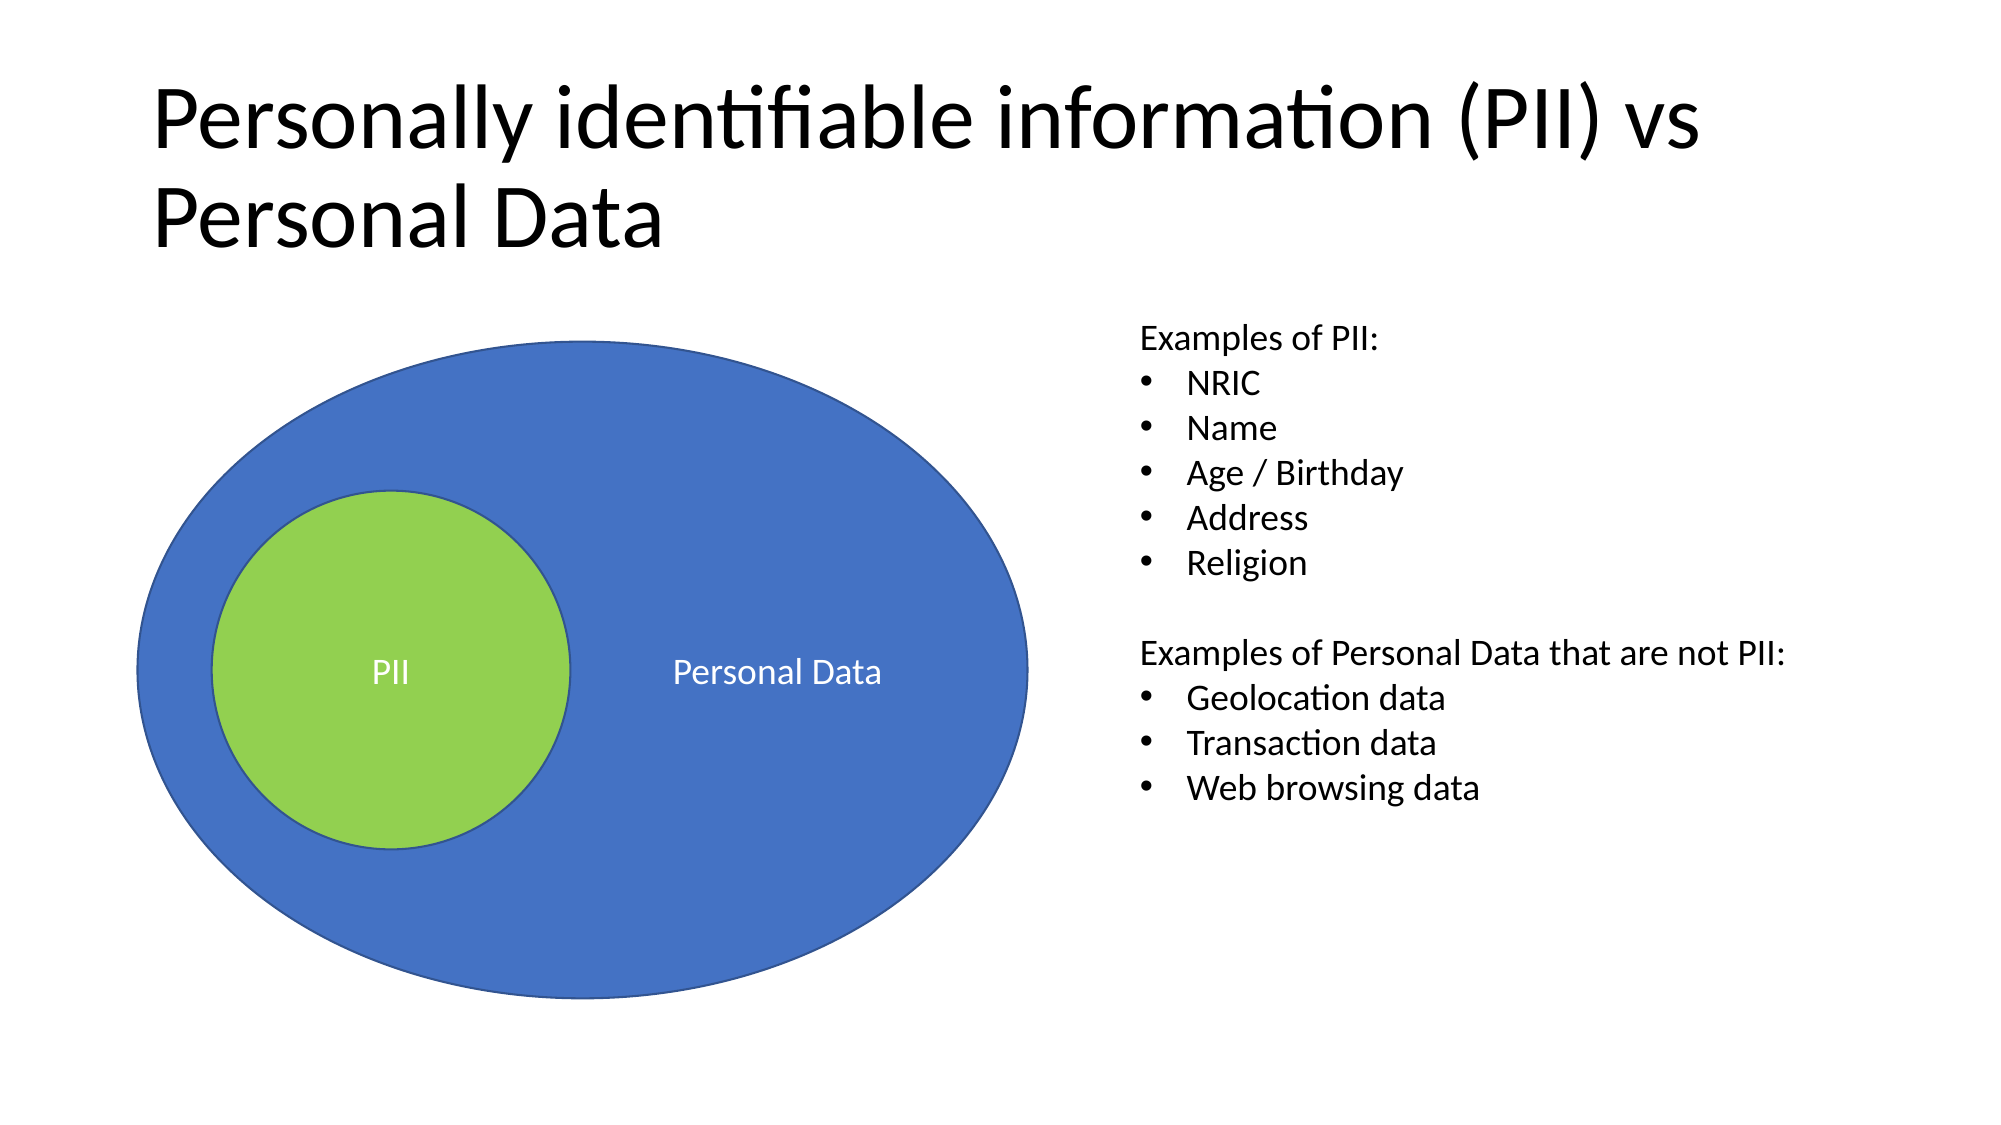

# Personally identifiable information (PII) vs Personal Data
Examples of PII:
NRIC
Name
Age / Birthday
Address
Religion

Examples of Personal Data that are not PII:
Geolocation data
Transaction data
Web browsing data
Personal Data
PII